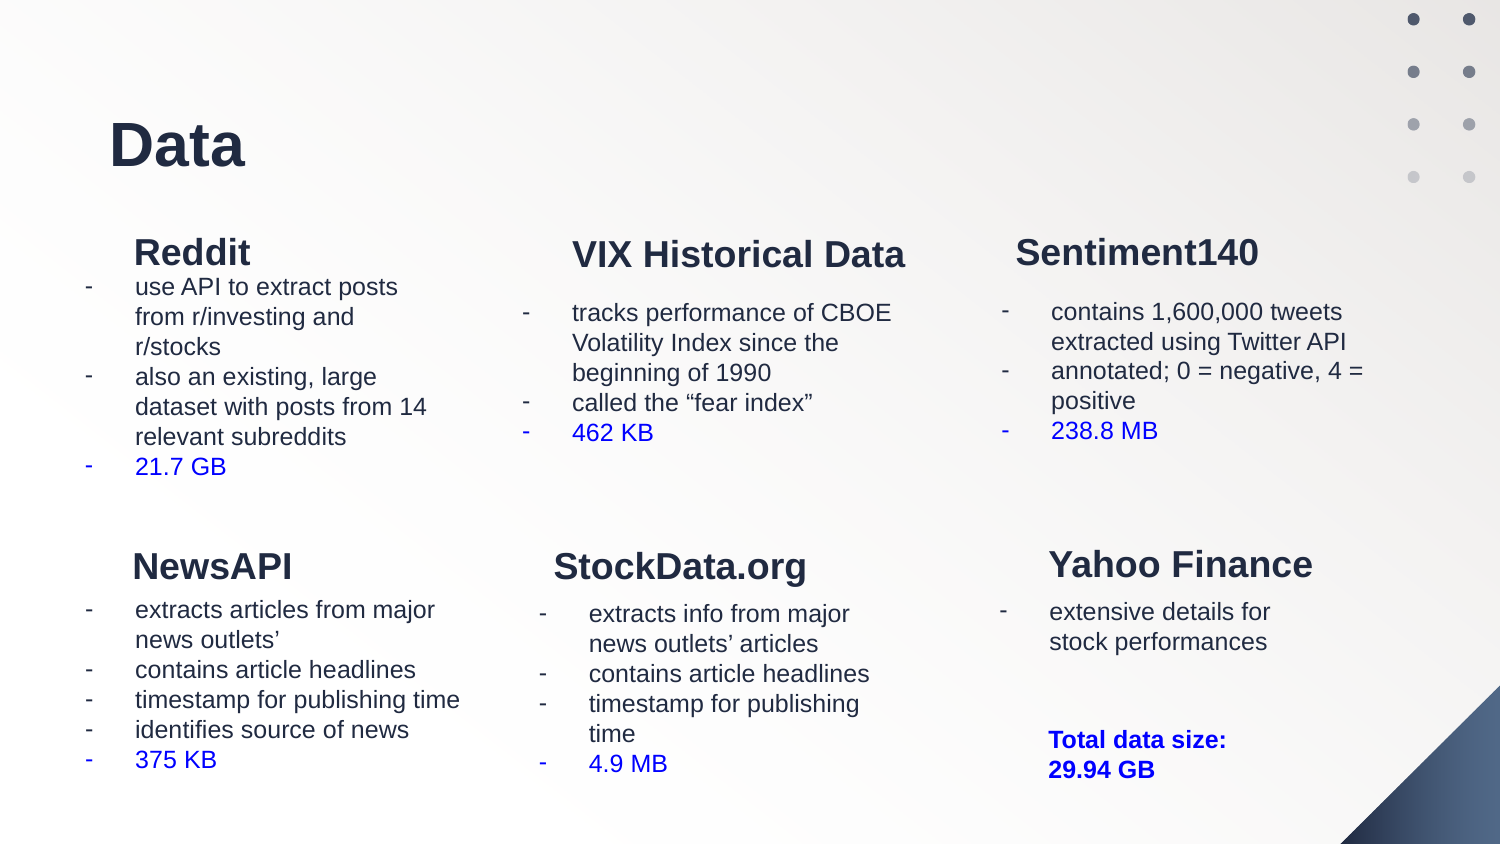

# Data
Reddit
Sentiment140
VIX Historical Data
use API to extract posts from r/investing and r/stocks
also an existing, large dataset with posts from 14 relevant subreddits
21.7 GB
contains 1,600,000 tweets extracted using Twitter API
annotated; 0 = negative, 4 = positive
238.8 MB
tracks performance of CBOE Volatility Index since the beginning of 1990
called the “fear index”
462 KB
Yahoo Finance
StockData.org
NewsAPI
extracts articles from major news outlets’
contains article headlines
timestamp for publishing time
identifies source of news
375 KB
extensive details for stock performances

extracts info from major news outlets’ articles
contains article headlines
timestamp for publishing time
4.9 MB
Total data size:
29.94 GB